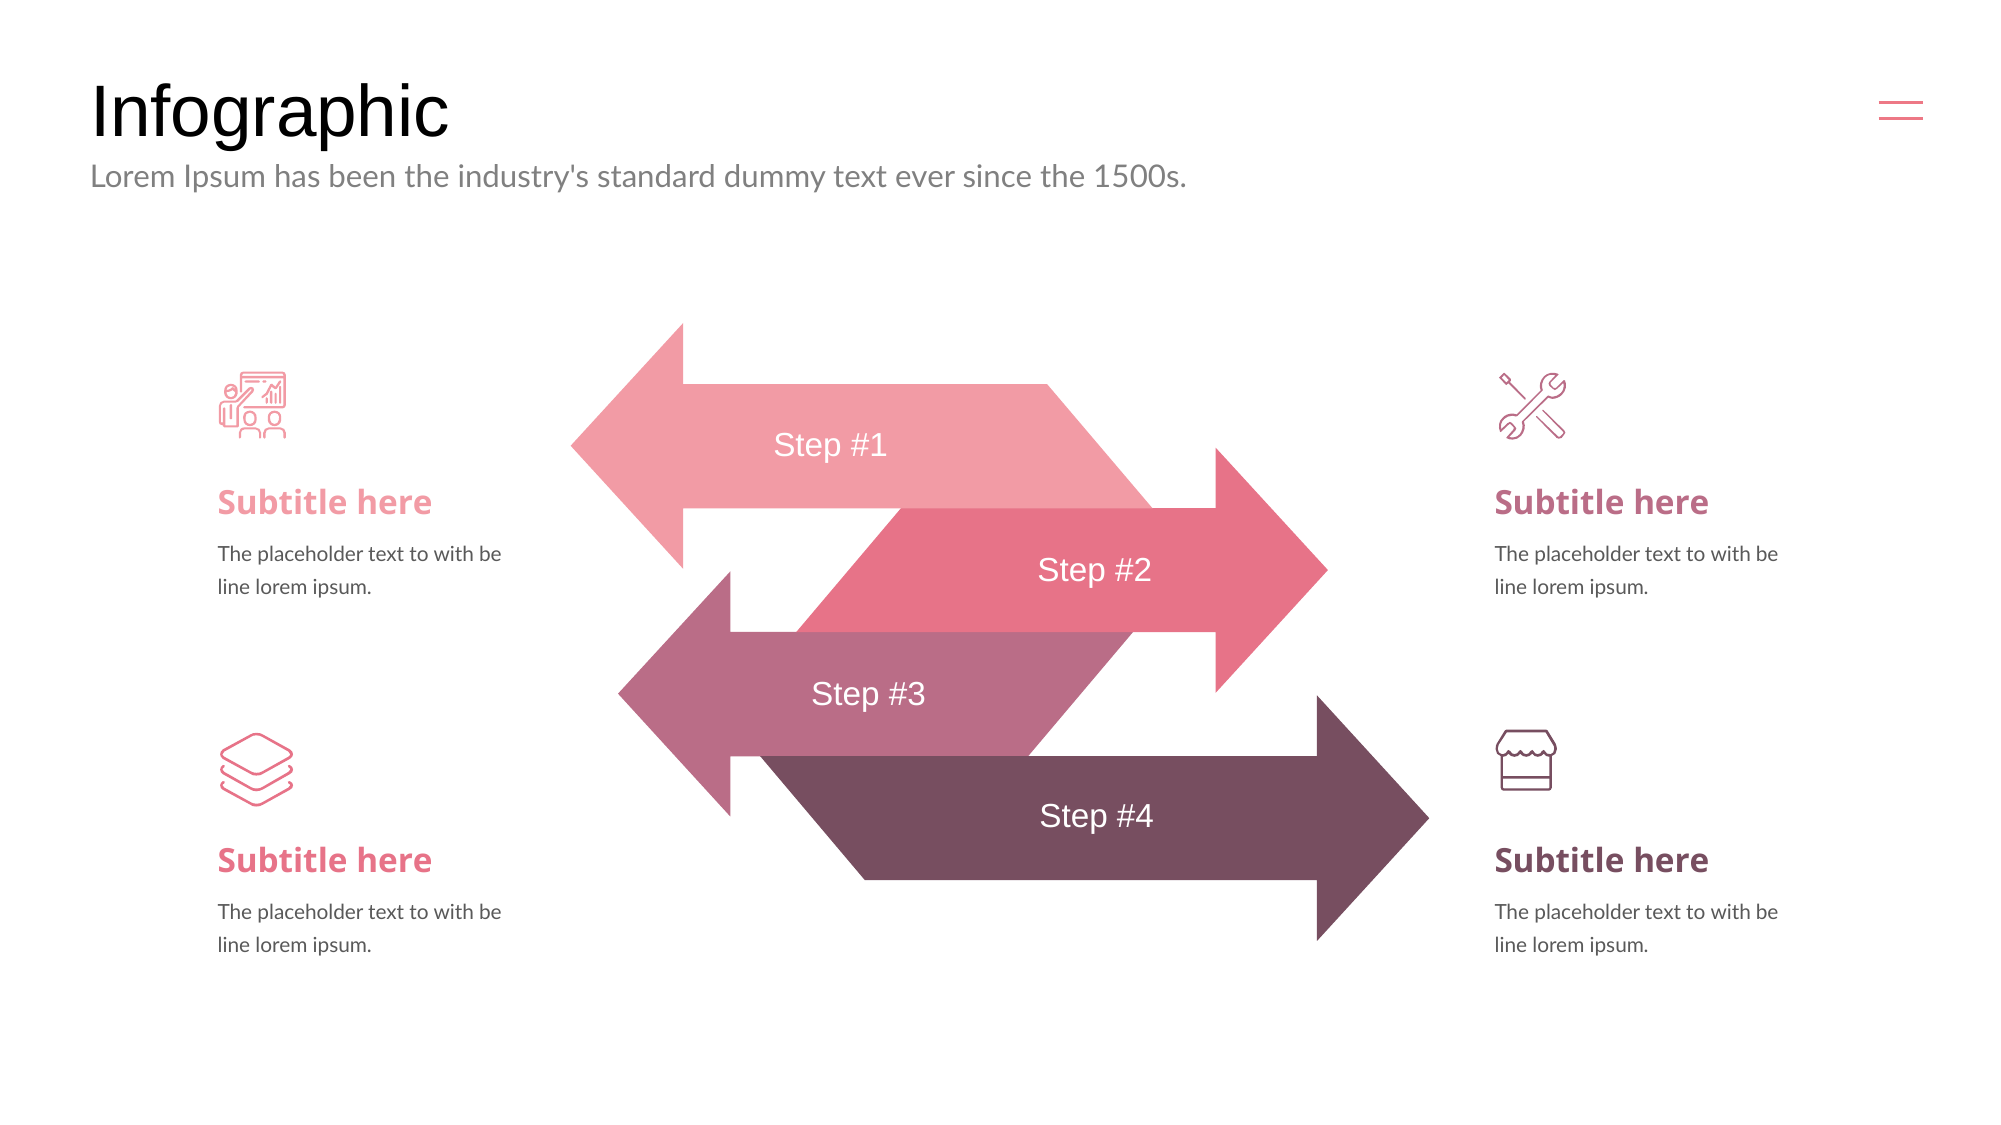

# Infographic
Lorem Ipsum has been the industry's standard dummy text ever since the 1500s.

Step #1

Subtitle here
Subtitle here
The placeholder text to with be line lorem ipsum.
The placeholder text to with be line lorem ipsum.
Step #2

Step #3

Step #4
Subtitle here
Subtitle here
The placeholder text to with be line lorem ipsum.
The placeholder text to with be line lorem ipsum.